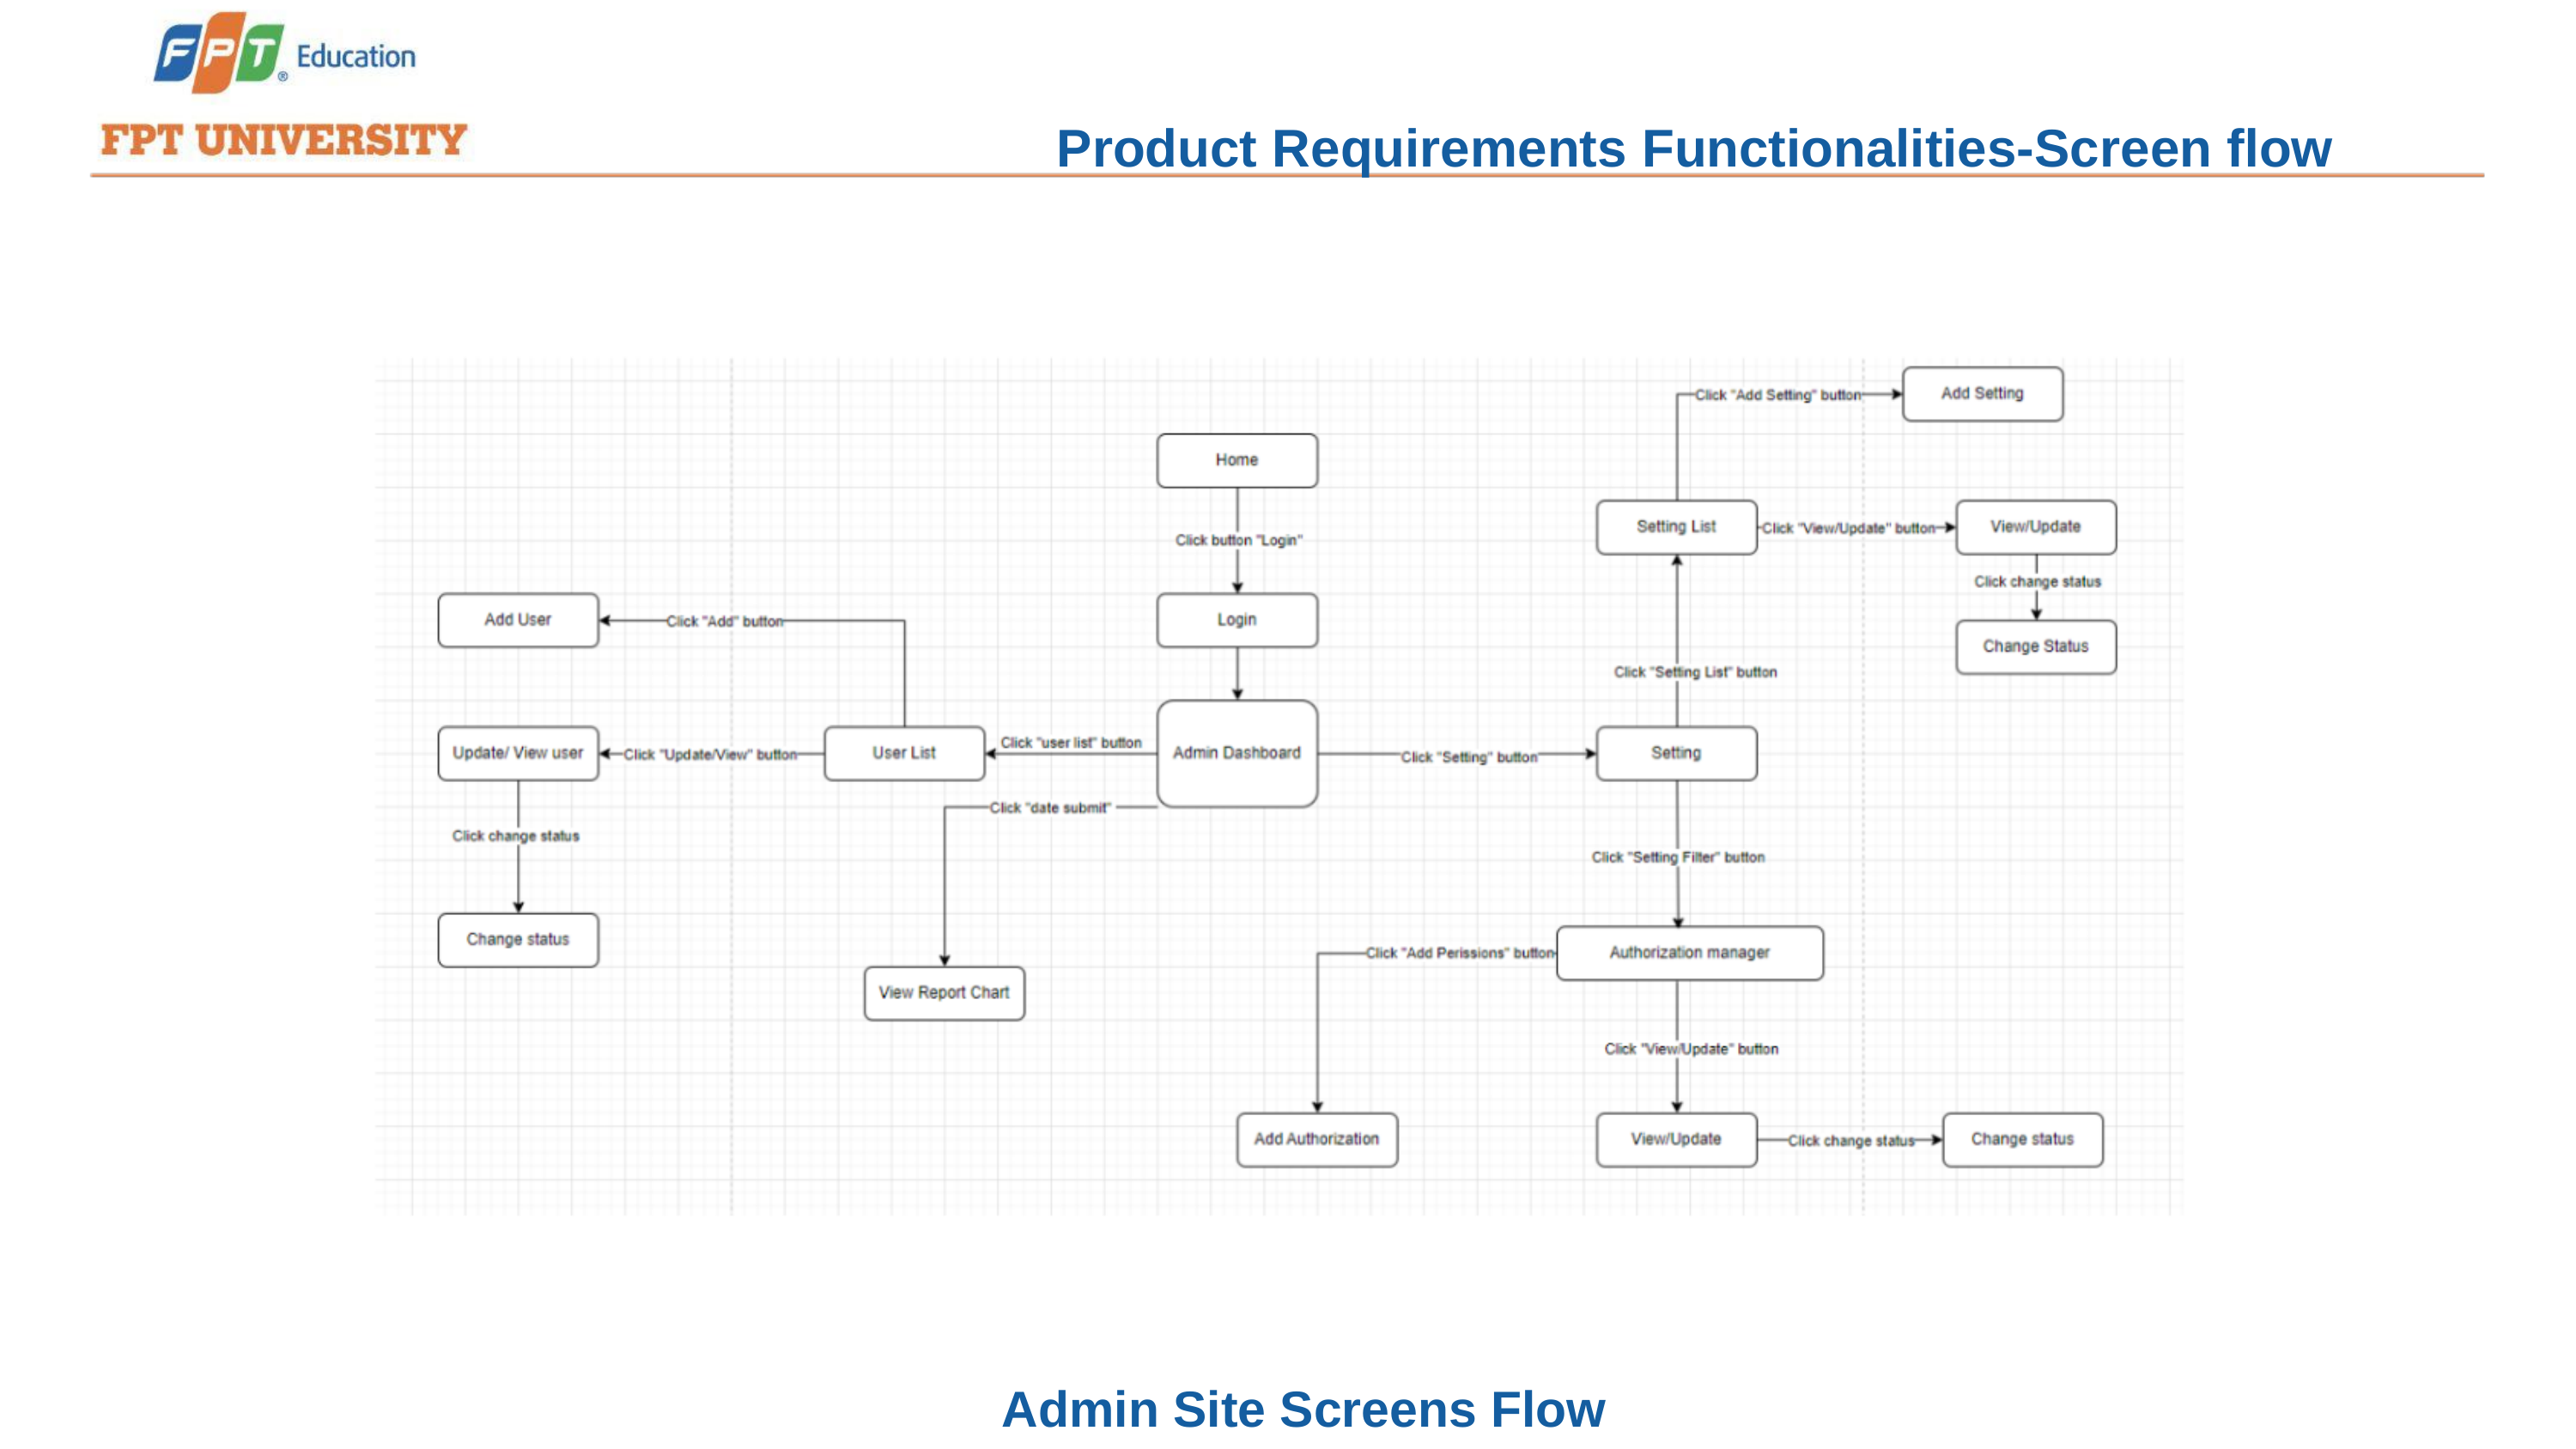

Product Requirements Functionalities-Screen ﬂow

Admin Site Screens Flow